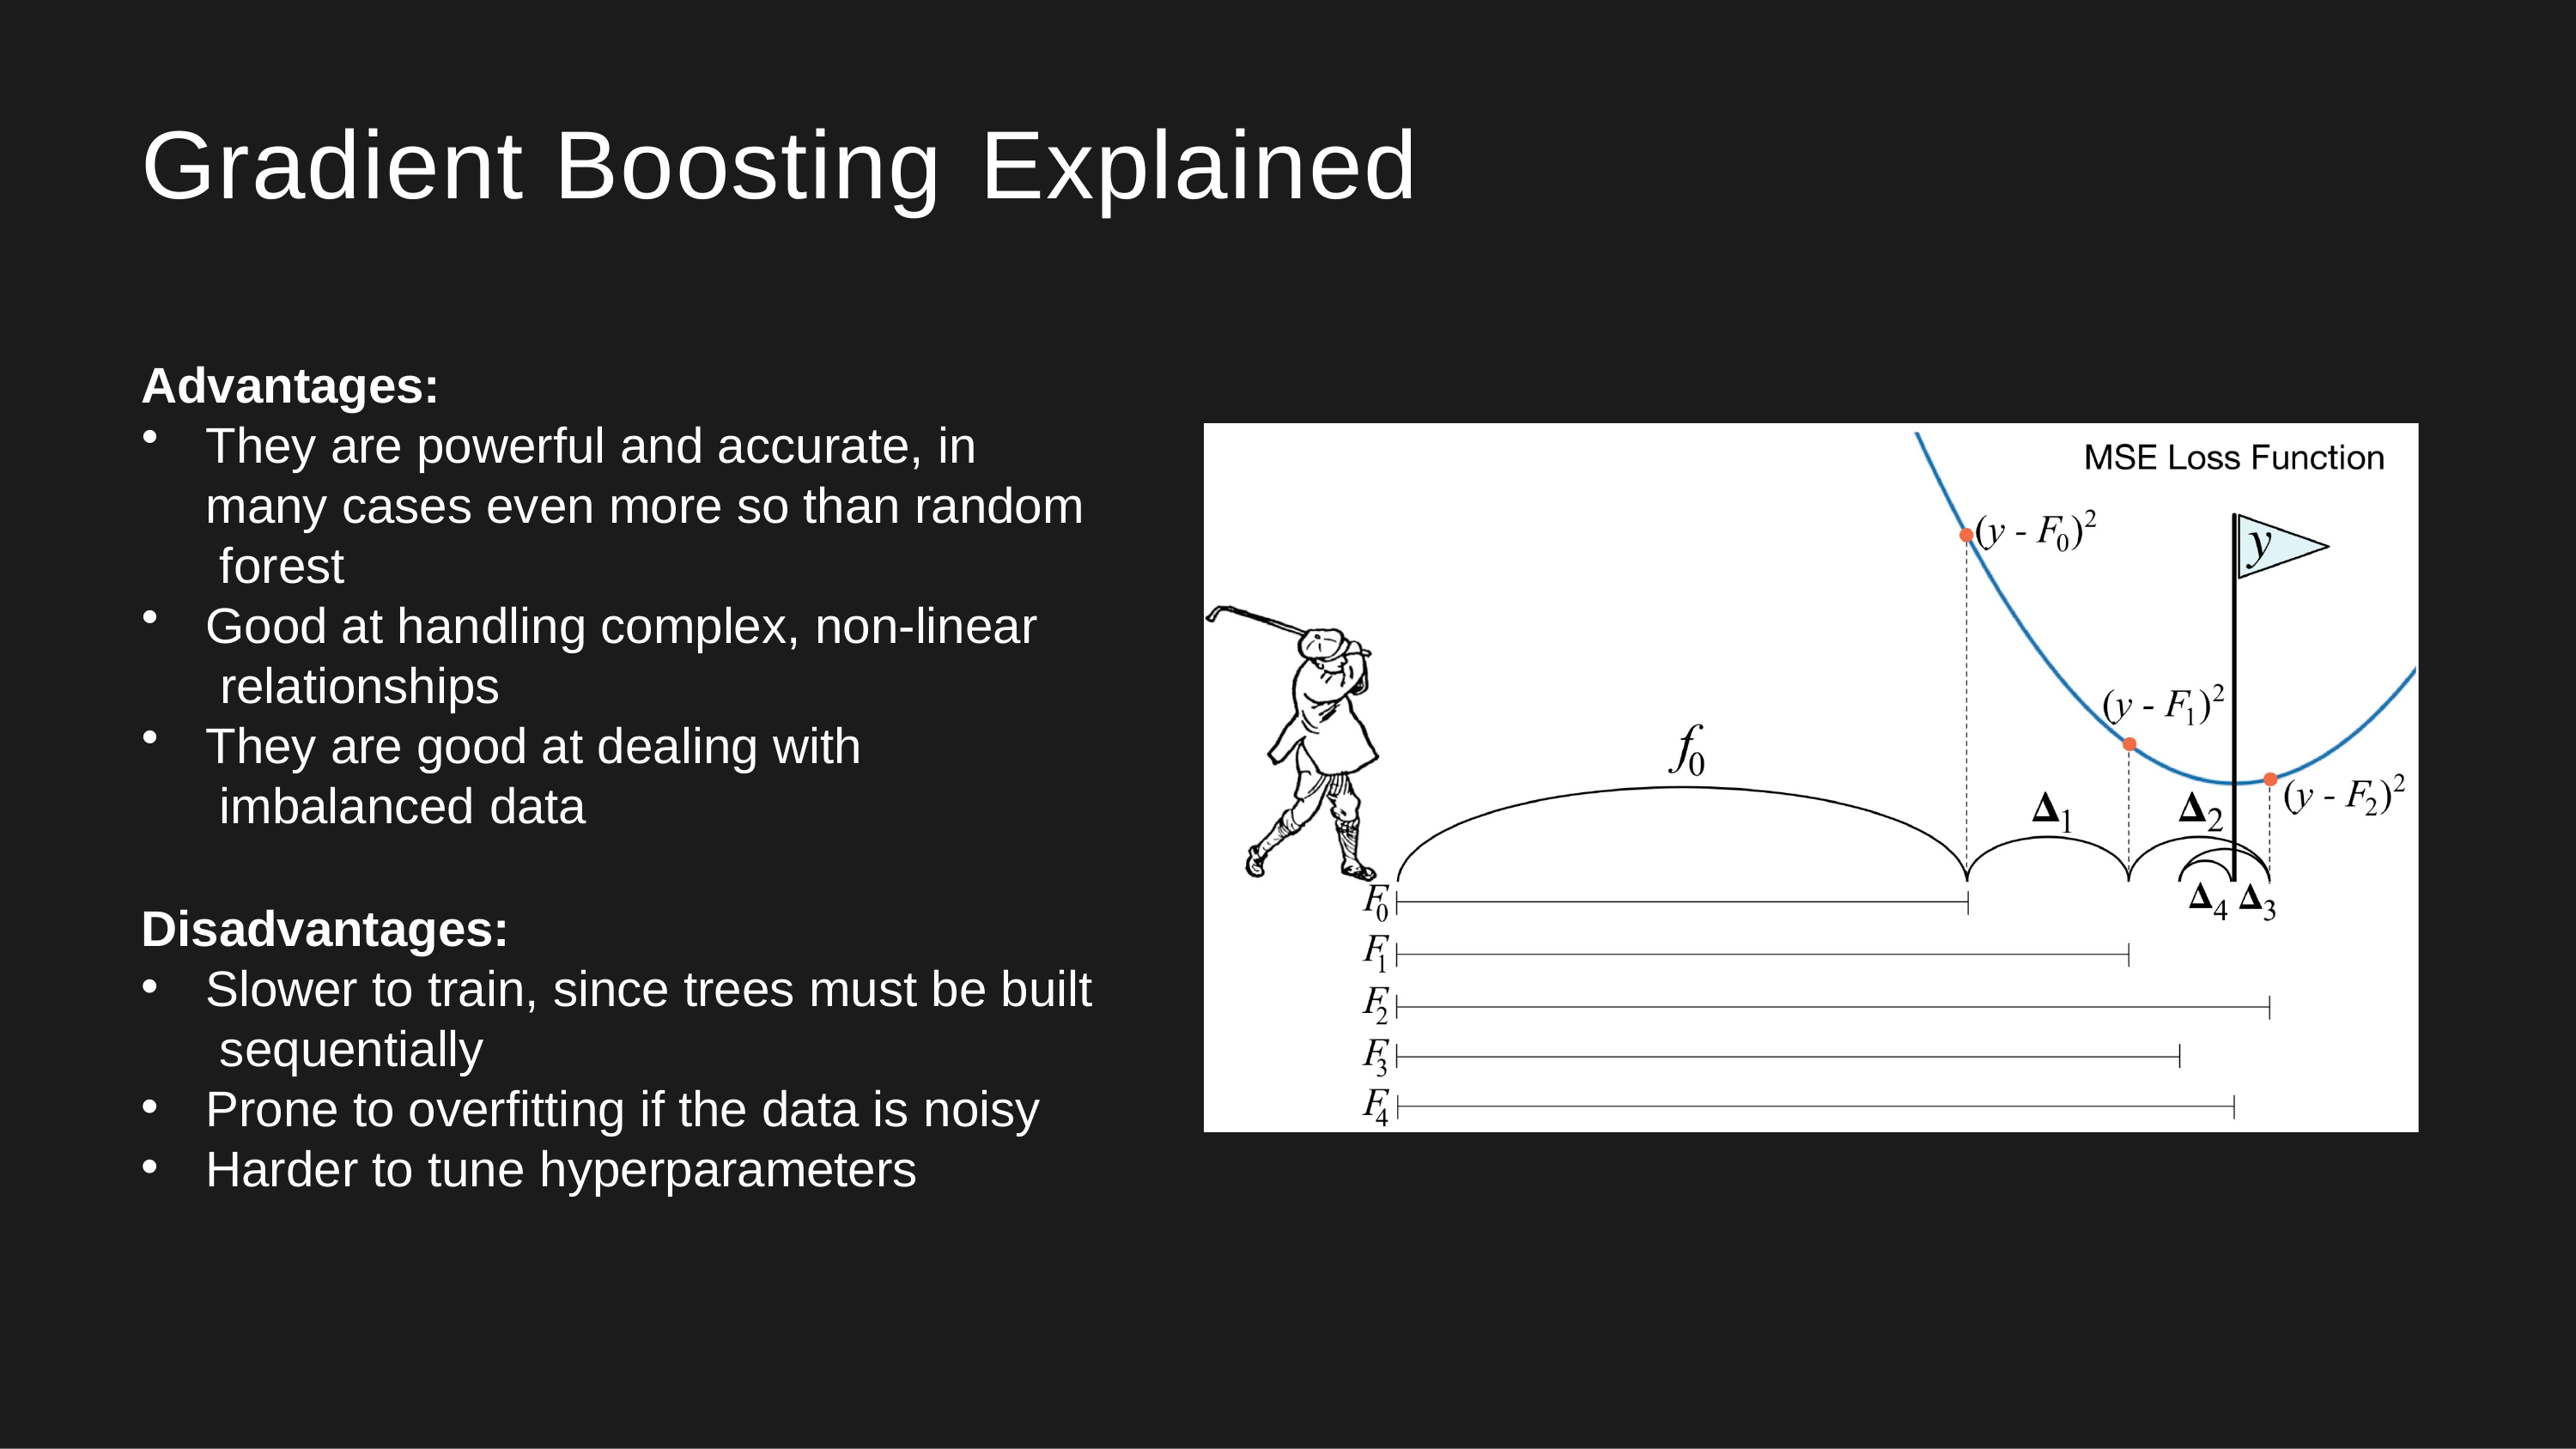

# Gradient Boosting Explained
Advantages:
They are powerful and accurate, in  many cases even more so than random  forest
Good at handling complex, non-linear  relationships
They are good at dealing with  imbalanced data

Disadvantages:
Slower to train, since trees must be built  sequentially
Prone to overfitting if the data is noisy
Harder to tune hyperparameters